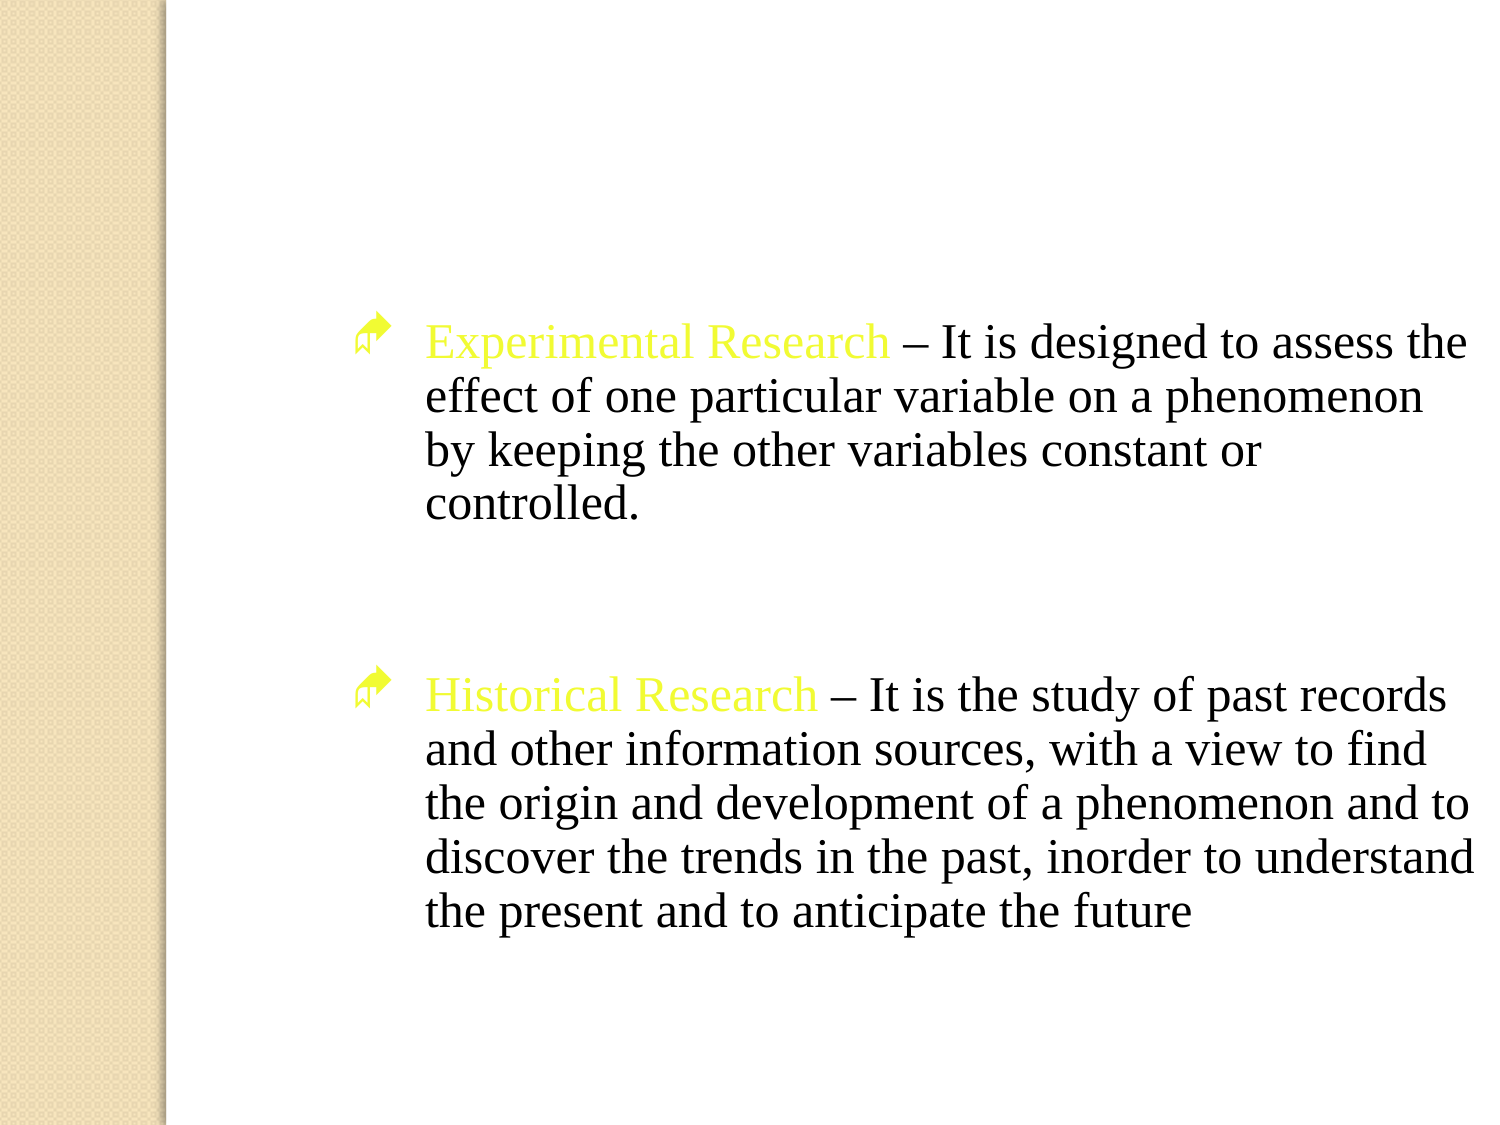

Experimental Research – It is designed to assess the effect of one particular variable on a phenomenon by keeping the other variables constant or controlled.

Historical Research – It is the study of past records and other information sources, with a view to find the origin and development of a phenomenon and to discover the trends in the past, inorder to understand the present and to anticipate the future